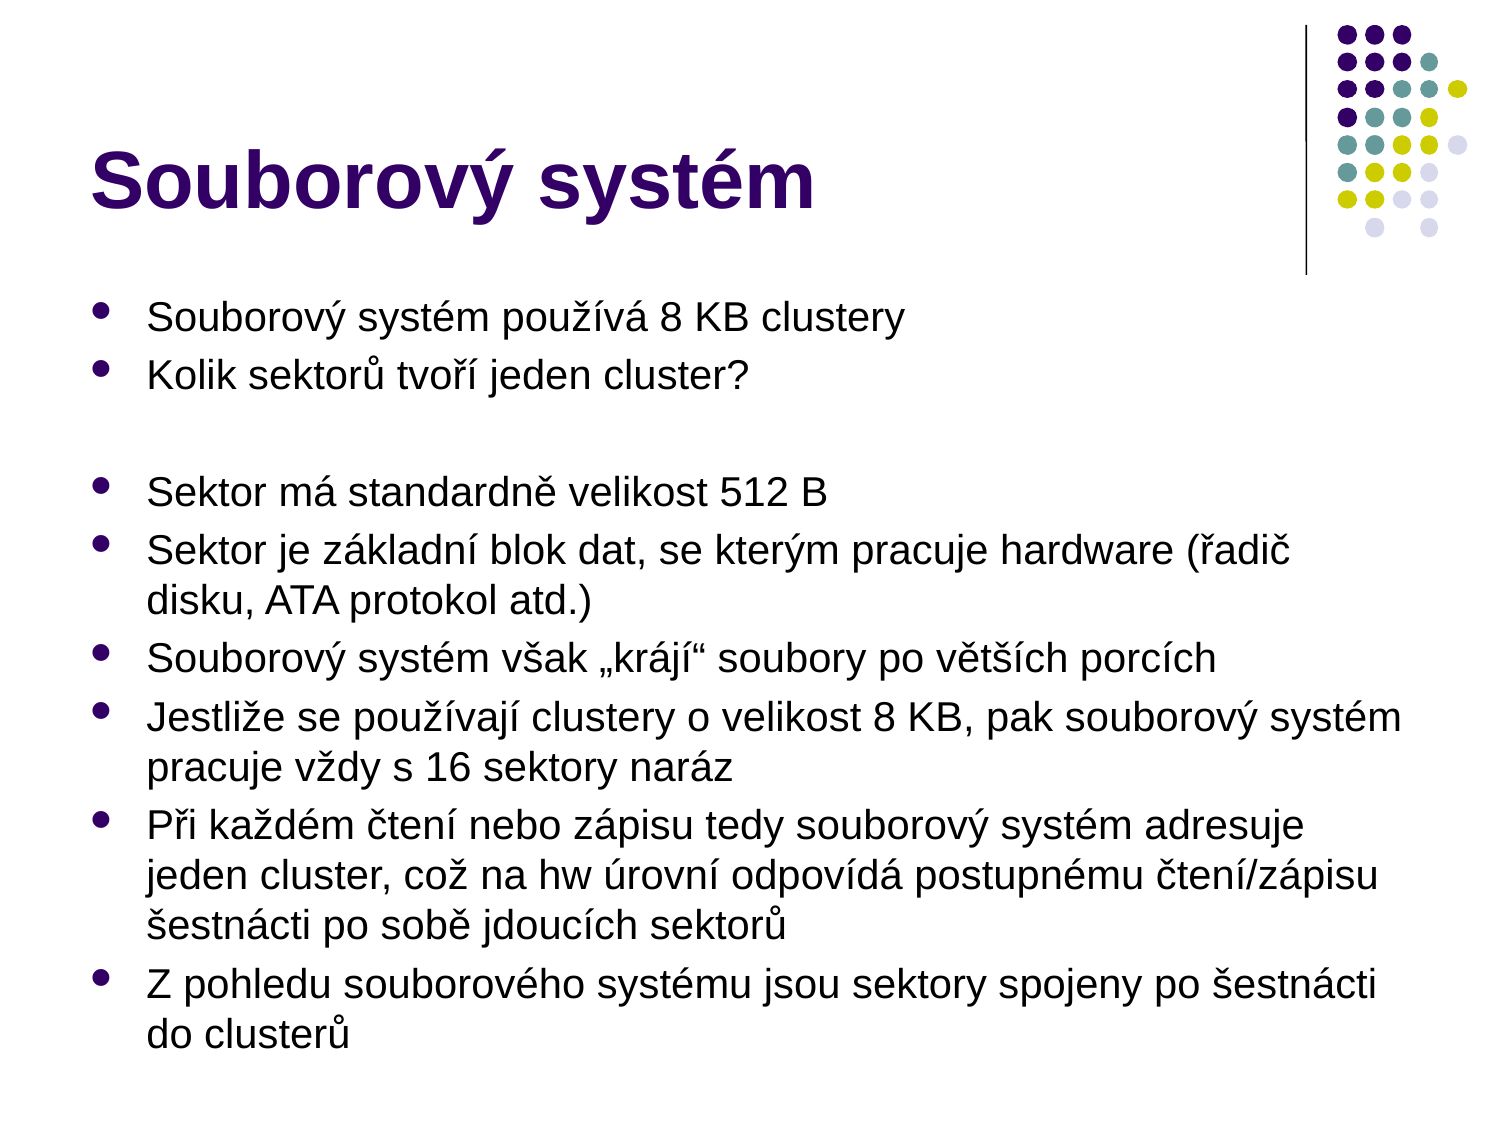

# Souborový systém
Souborový systém používá 8 KB clustery
Kolik sektorů tvoří jeden cluster?

Sektor má standardně velikost 512 B
Sektor je základní blok dat, se kterým pracuje hardware (řadič disku, ATA protokol atd.)
Souborový systém však „krájí“ soubory po větších porcích
Jestliže se používají clustery o velikost 8 KB, pak souborový systém pracuje vždy s 16 sektory naráz
Při každém čtení nebo zápisu tedy souborový systém adresuje jeden cluster, což na hw úrovní odpovídá postupnému čtení/zápisu šestnácti po sobě jdoucích sektorů
Z pohledu souborového systému jsou sektory spojeny po šestnácti do clusterů